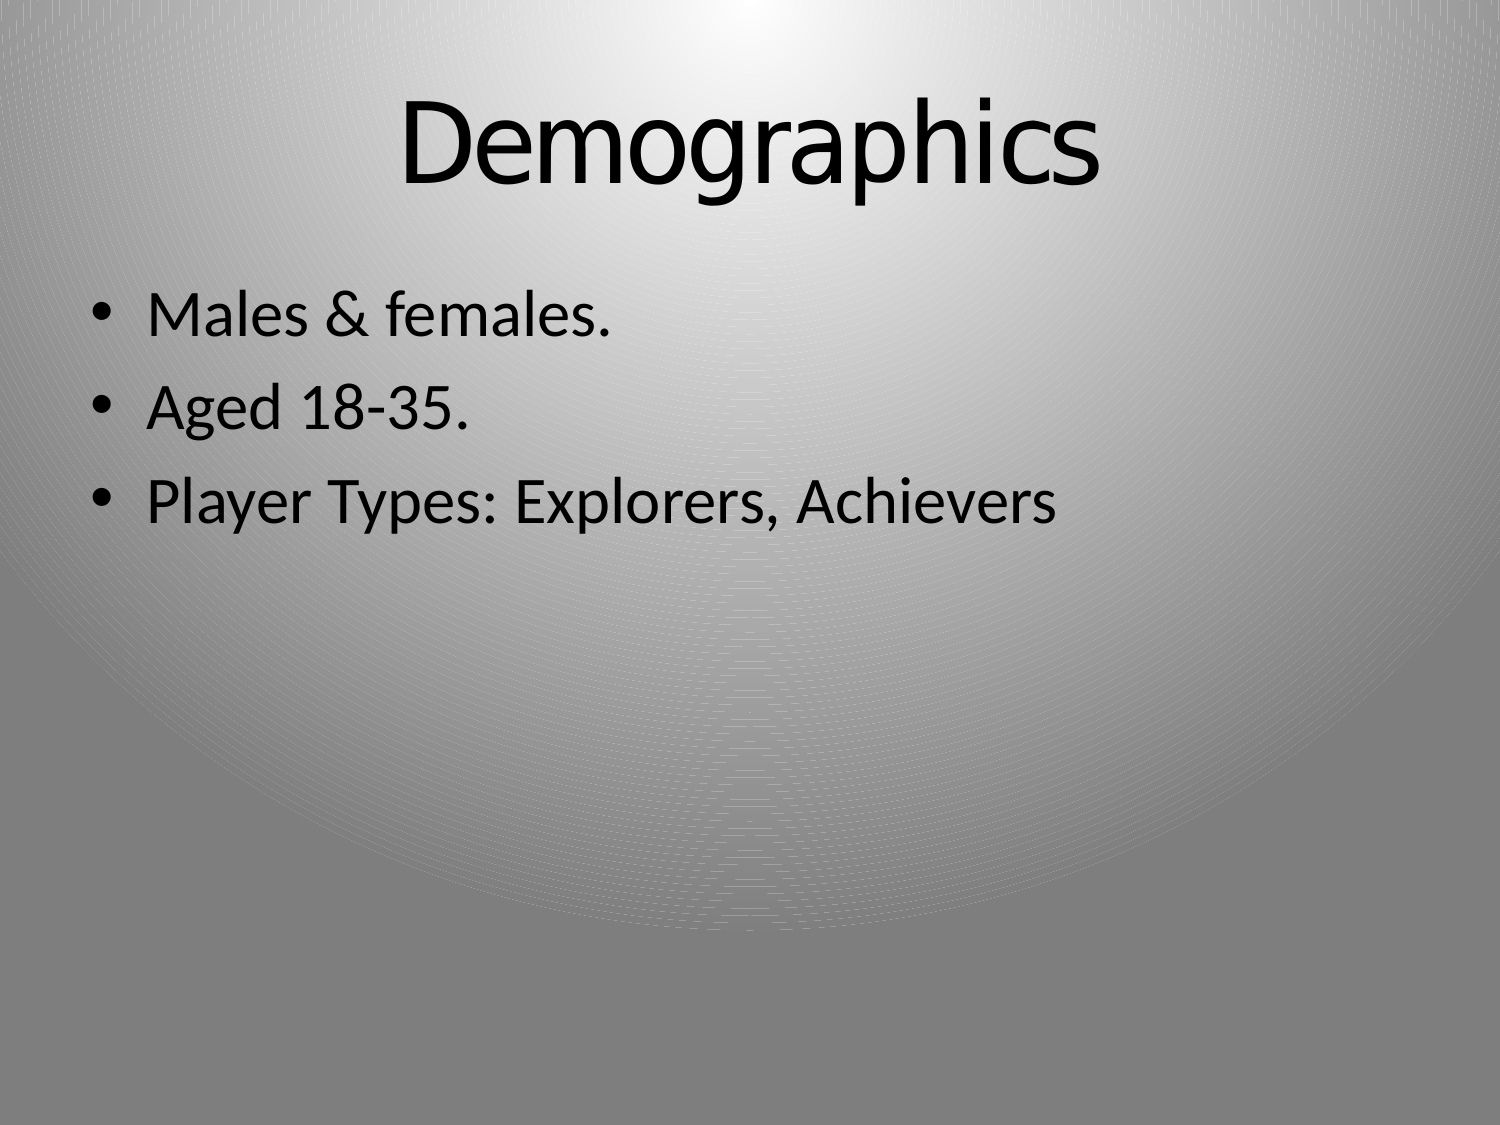

# Demographics
Males & females.
Aged 18-35.
Player Types: Explorers, Achievers